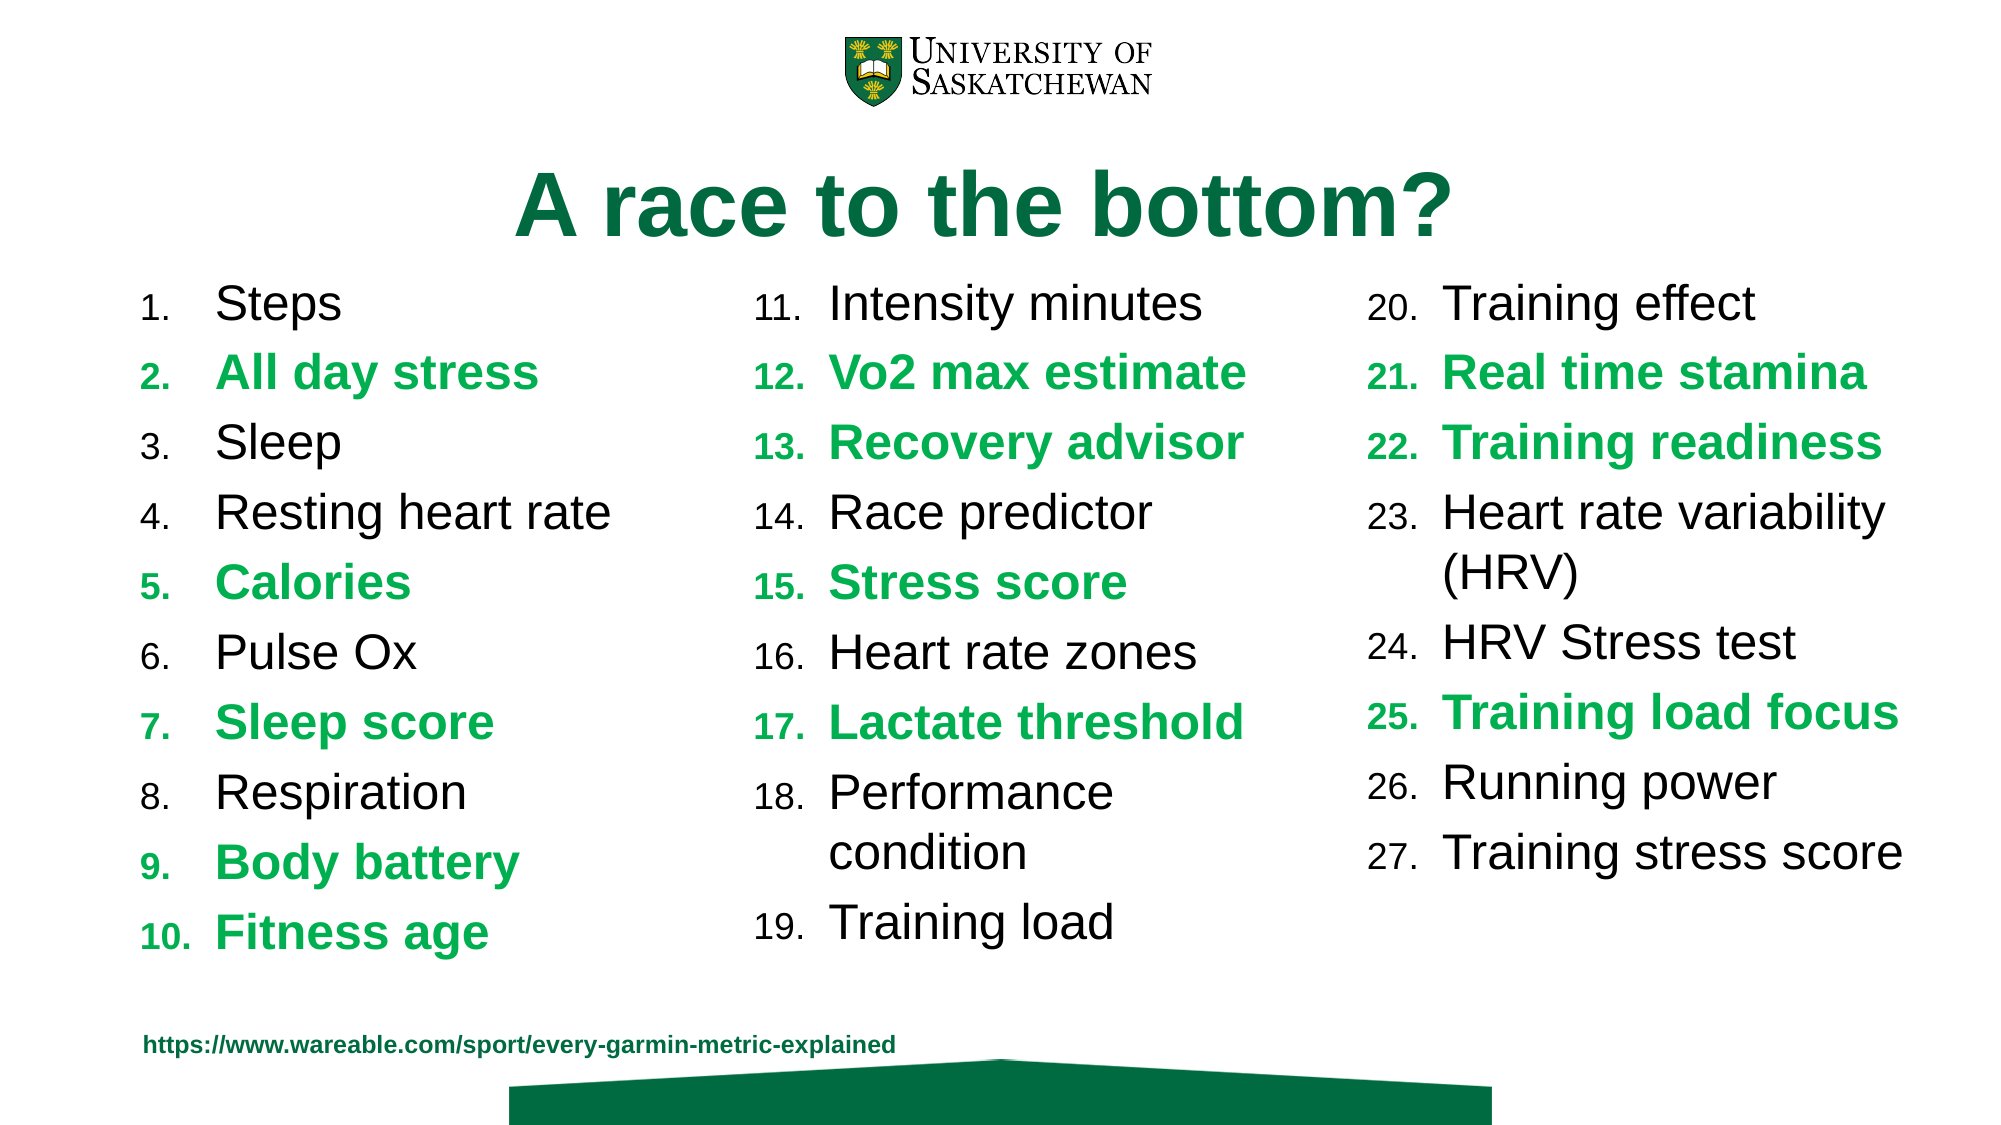

# A race to the bottom?
Steps
All day stress
Sleep
Resting heart rate
Calories
Pulse Ox
Sleep score
Respiration
Body battery
Fitness age
Intensity minutes
Vo2 max estimate
Recovery advisor
Race predictor
Stress score
Heart rate zones
Lactate threshold
Performance condition
Training load
Training effect
Real time stamina
Training readiness
Heart rate variability (HRV)
HRV Stress test
Training load focus
Running power
Training stress score
https://www.wareable.com/sport/every-garmin-metric-explained